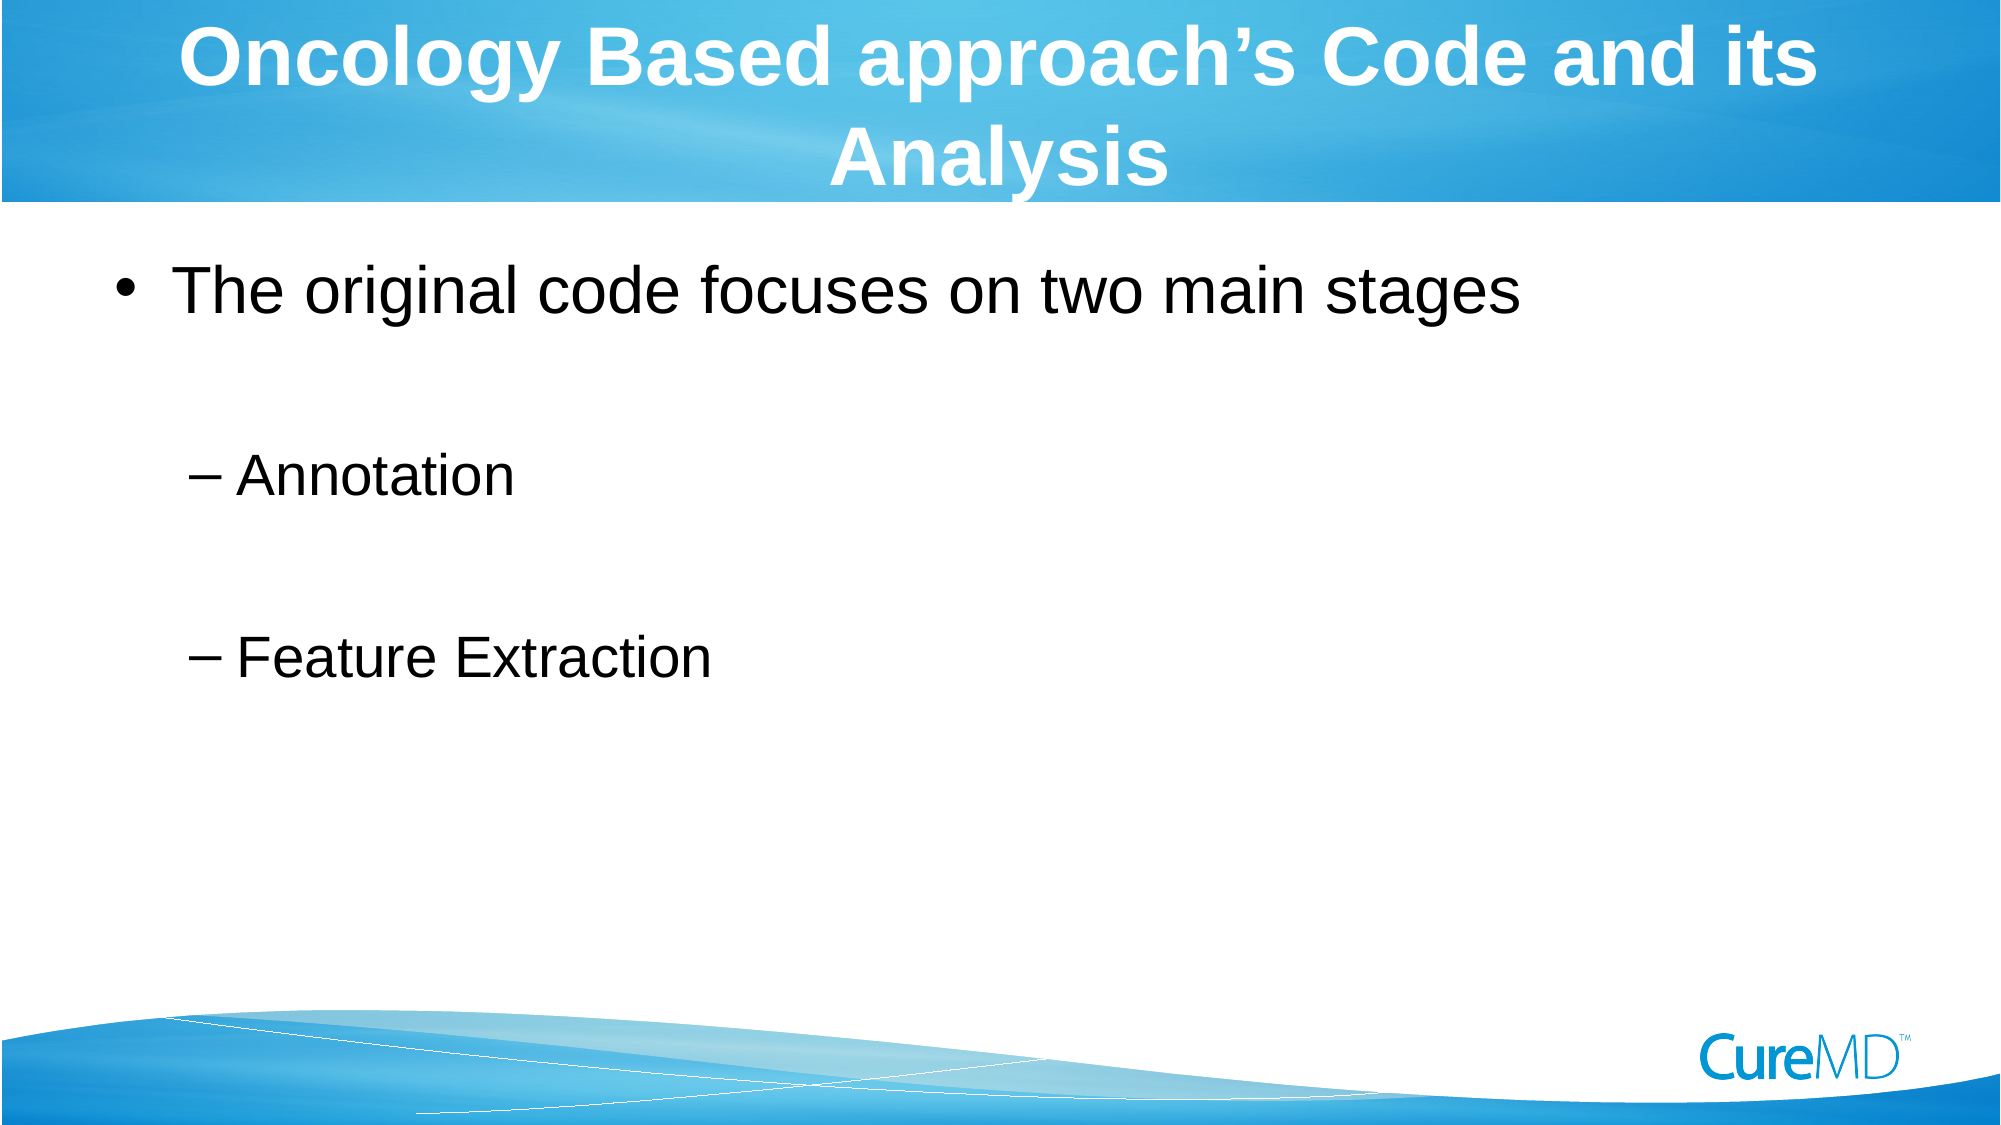

# Oncology Based approach’s Code and its Analysis
The original code focuses on two main stages

Annotation

Feature Extraction